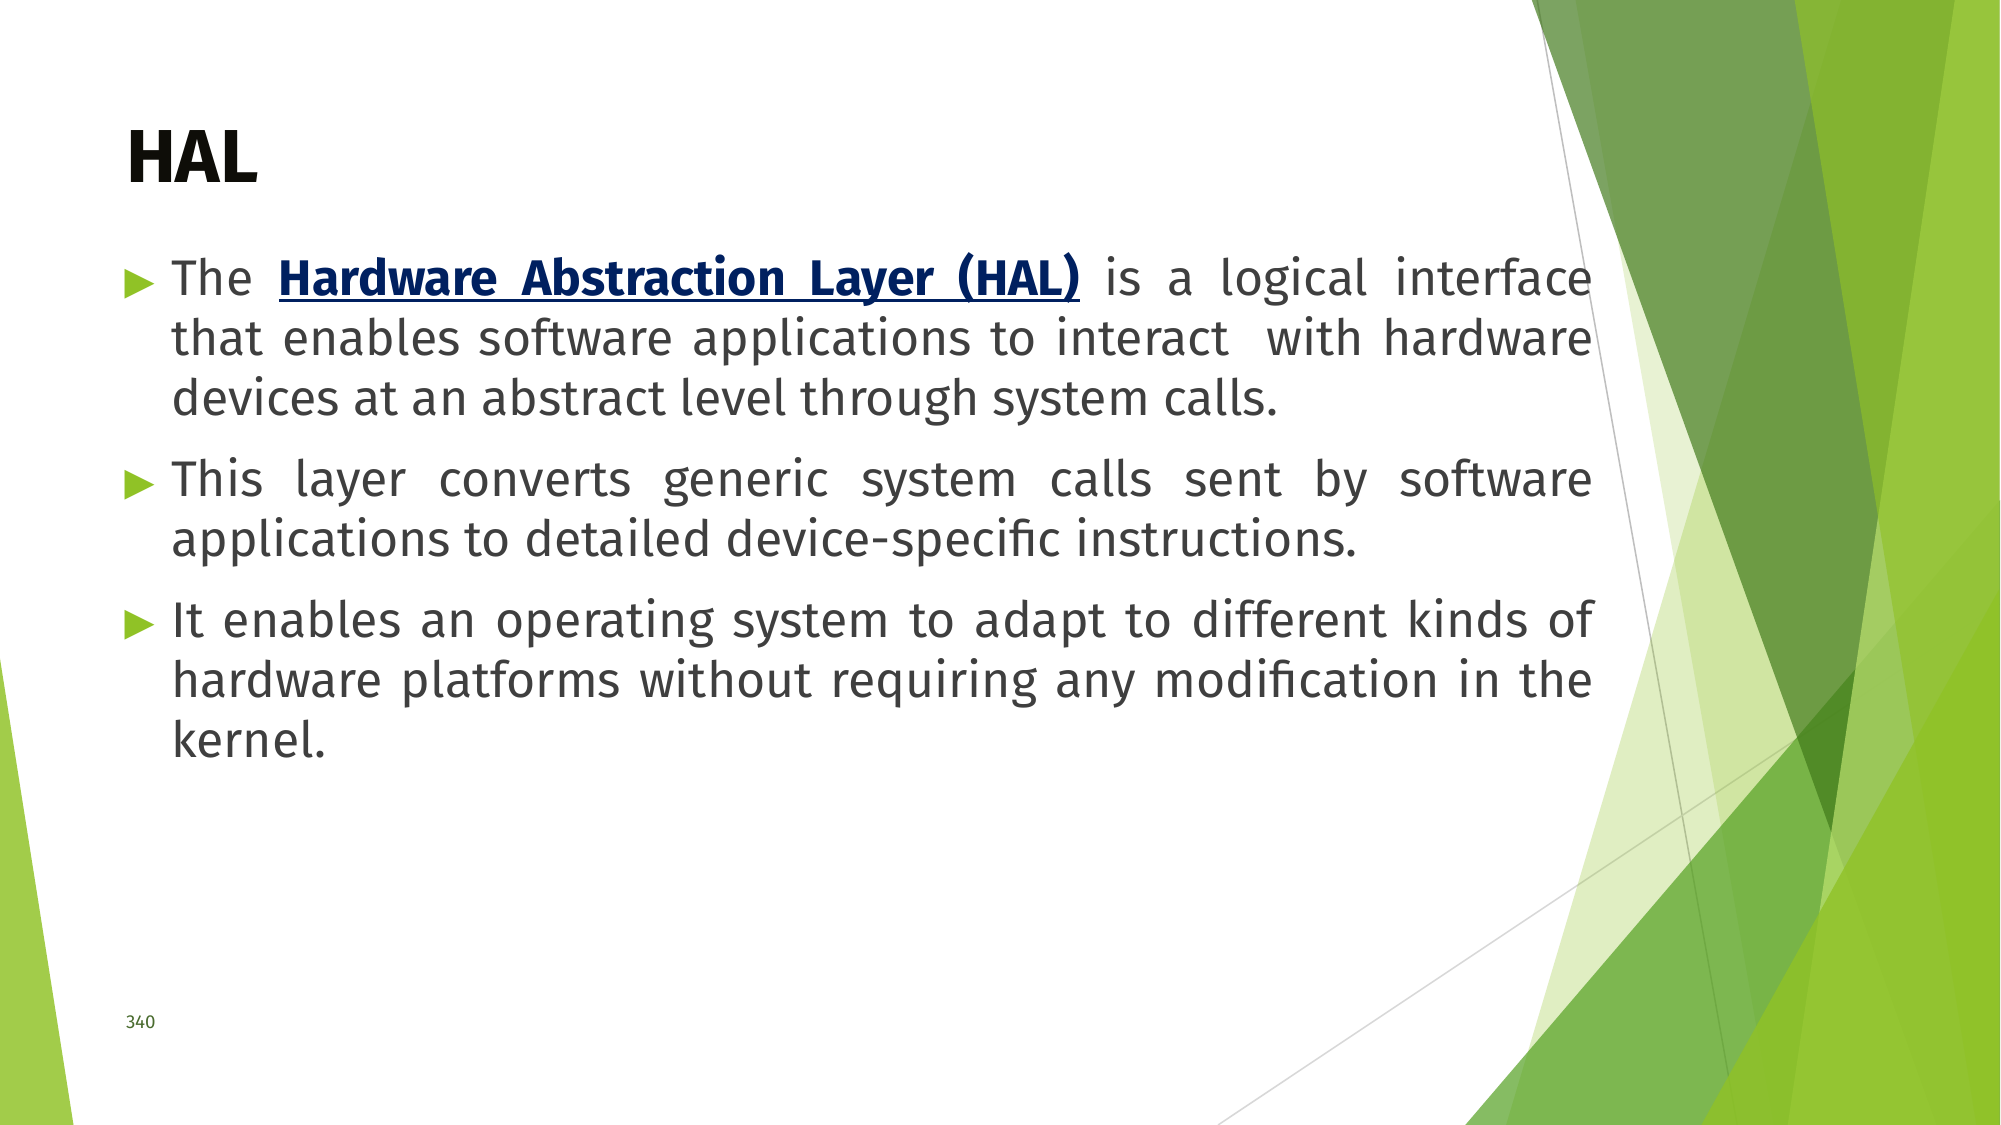

# HAL
The Hardware Abstraction Layer (HAL) is a logical interface that enables software applications to interact  with hardware devices at an abstract level through system calls.
This layer converts generic system calls sent by software applications to detailed device-specific instructions.
It enables an operating system to adapt to different kinds of hardware platforms without requiring any modification in the kernel.
340